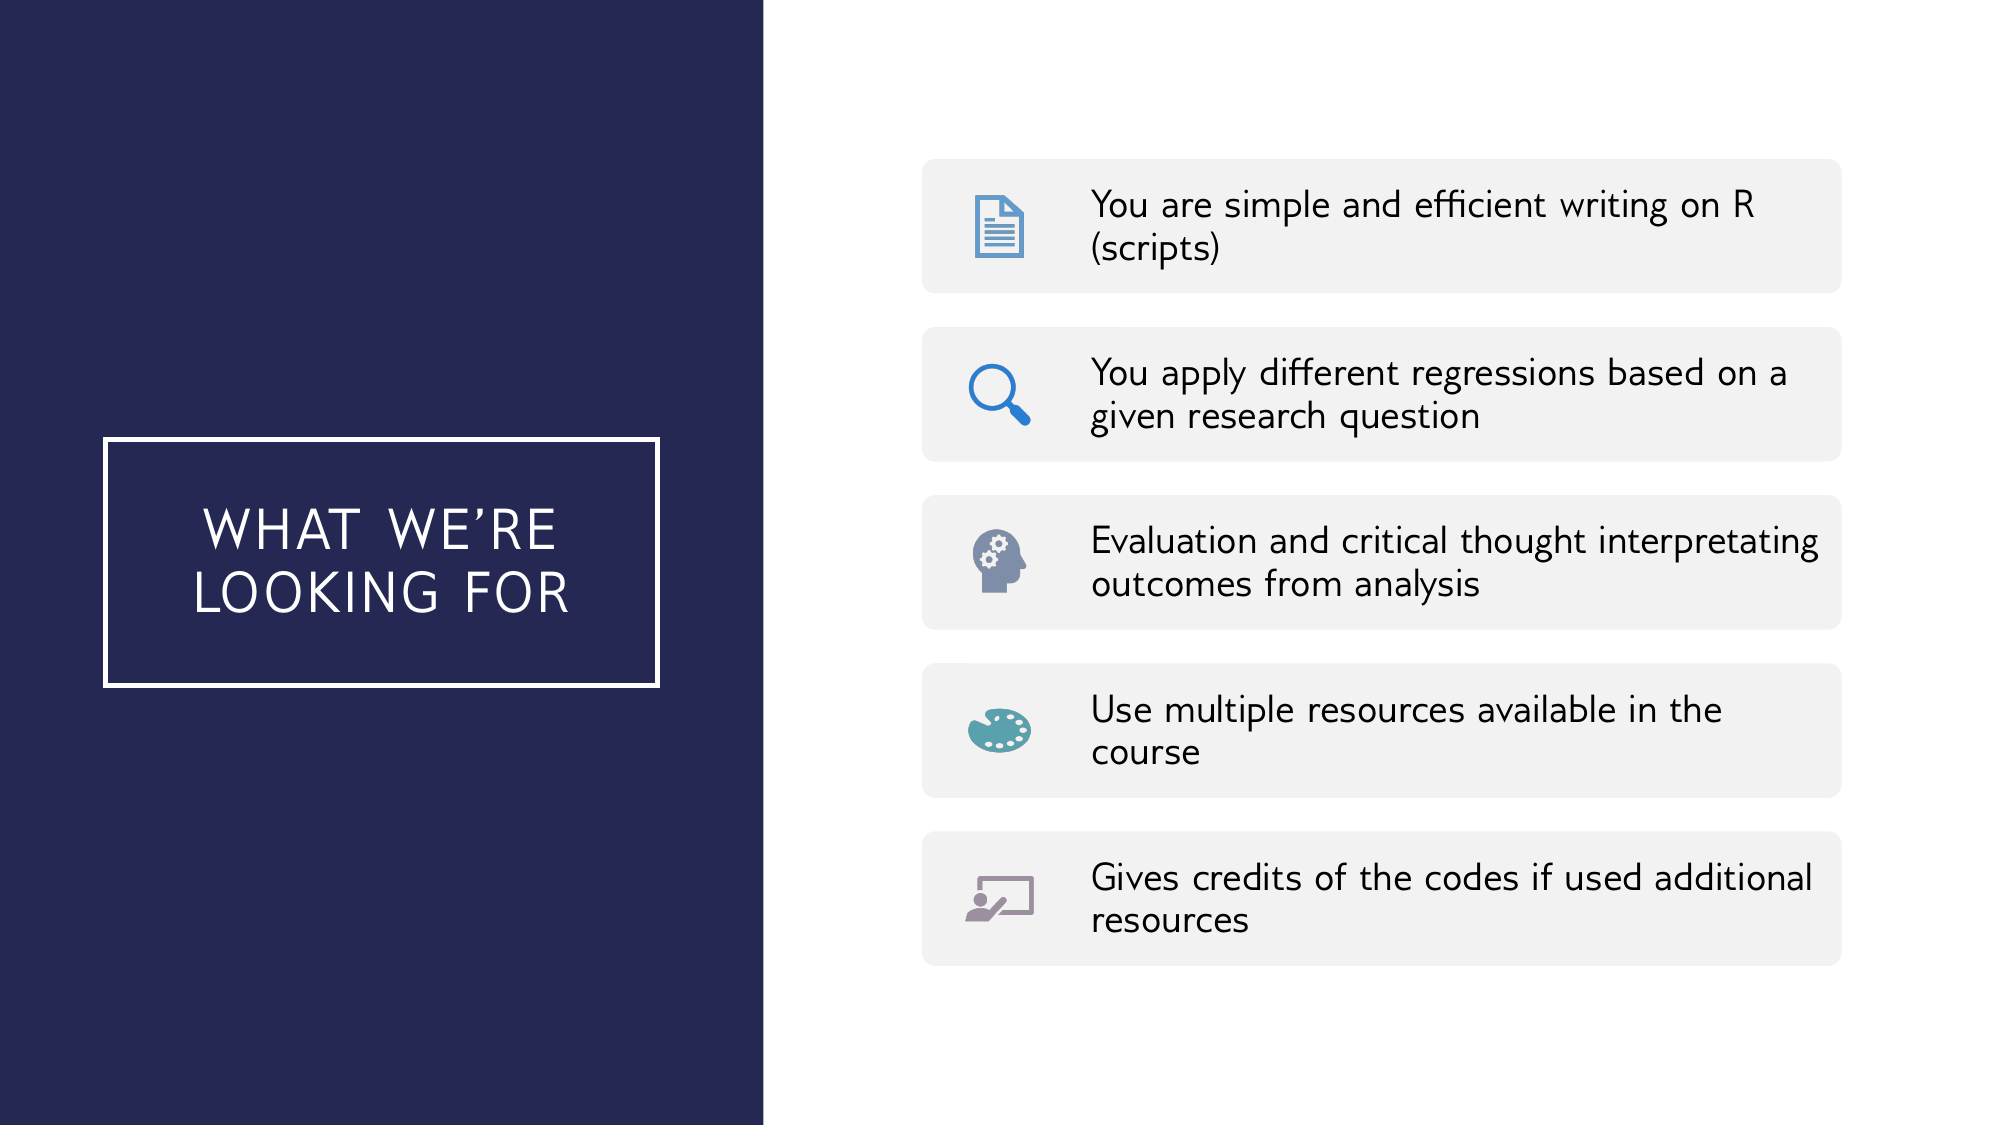

You are simple and efficient writing on R (scripts)
You apply different regressions based on a given research question
Evaluation and critical thought interpretating outcomes from analysis
Use multiple resources available in the course
Gives credits of the codes if used additional resources
# What we’re looking for